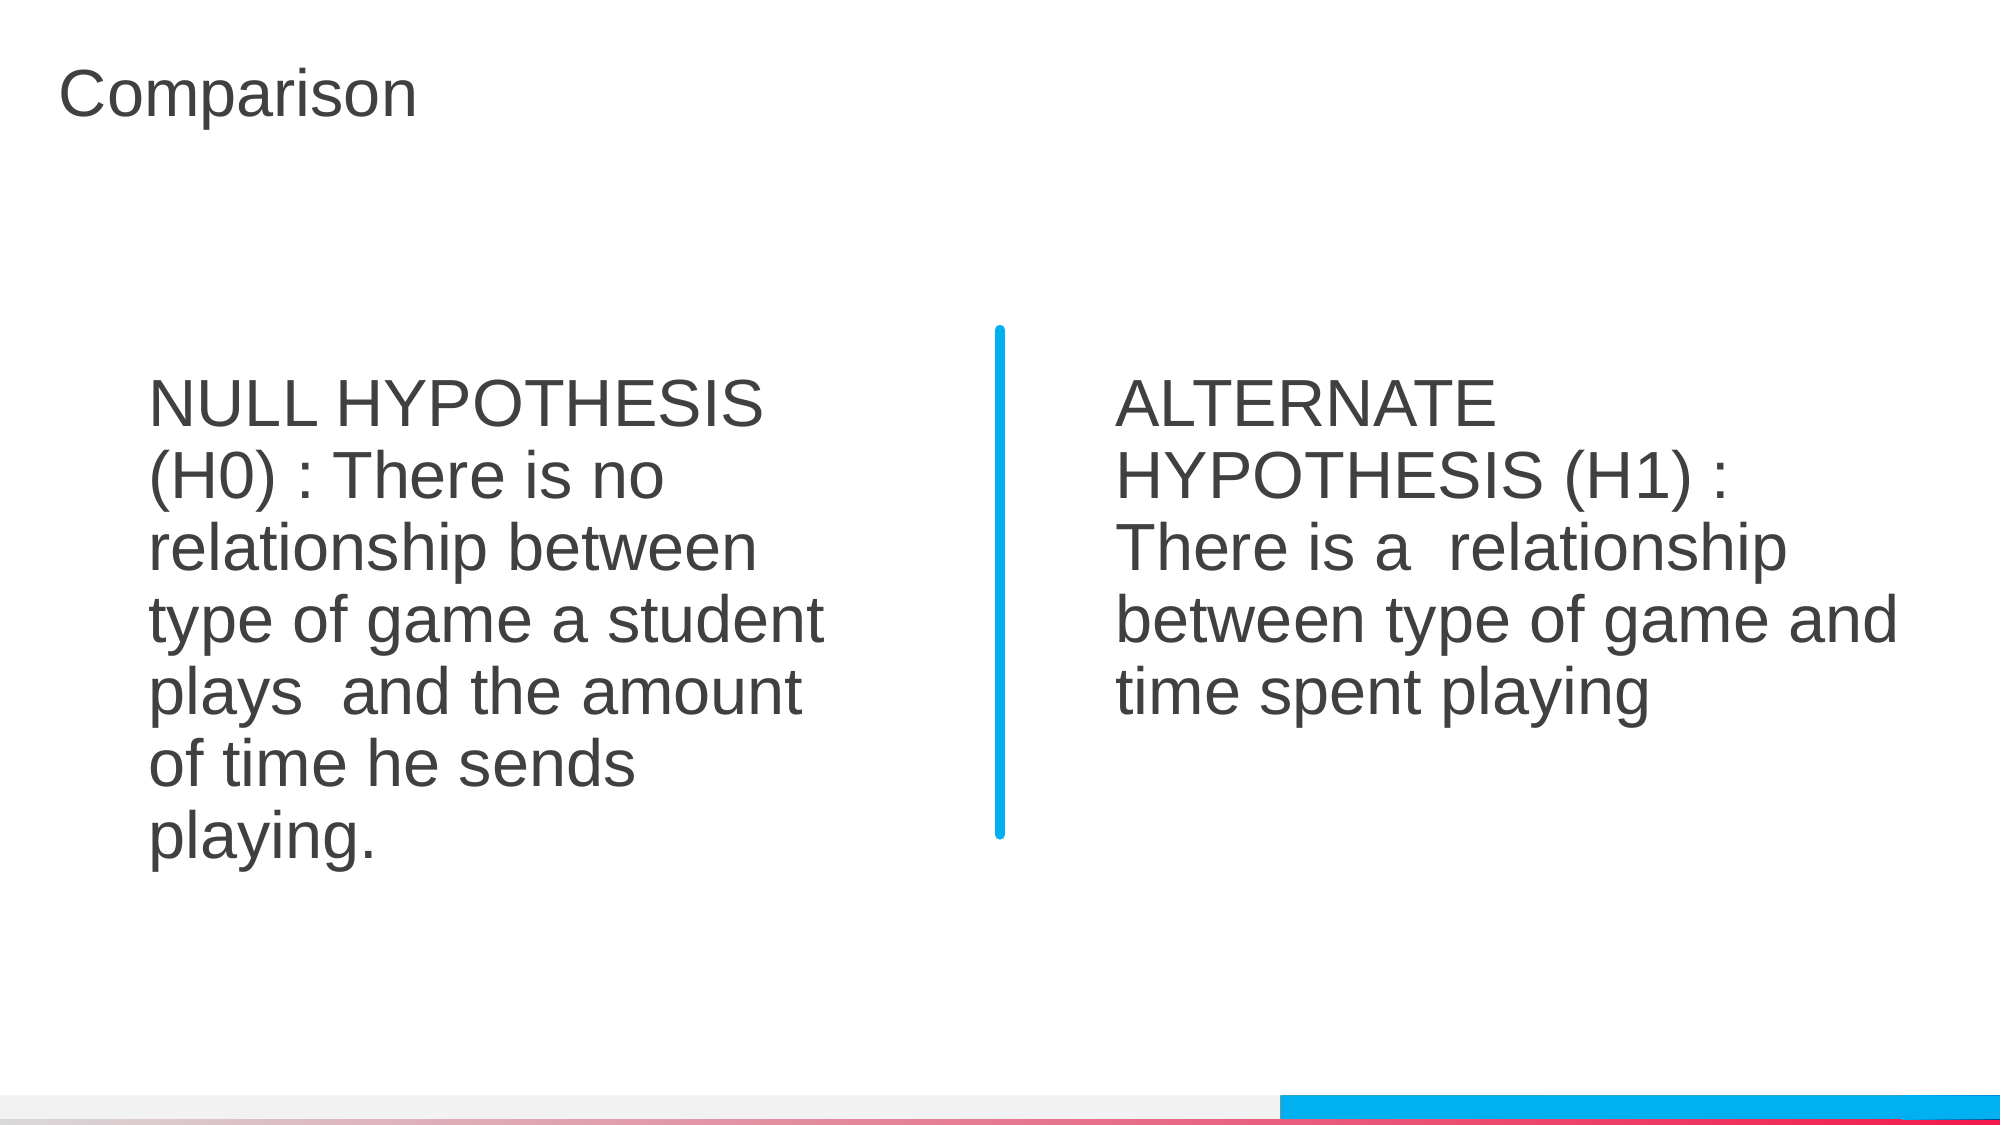

# Comparison
NULL HYPOTHESIS (H0) : There is no  relationship between type of game a student plays  and the amount  of time he sends playing.
ALTERNATE HYPOTHESIS (H1) : There is a  relationship  between type of game and time spent playing

9